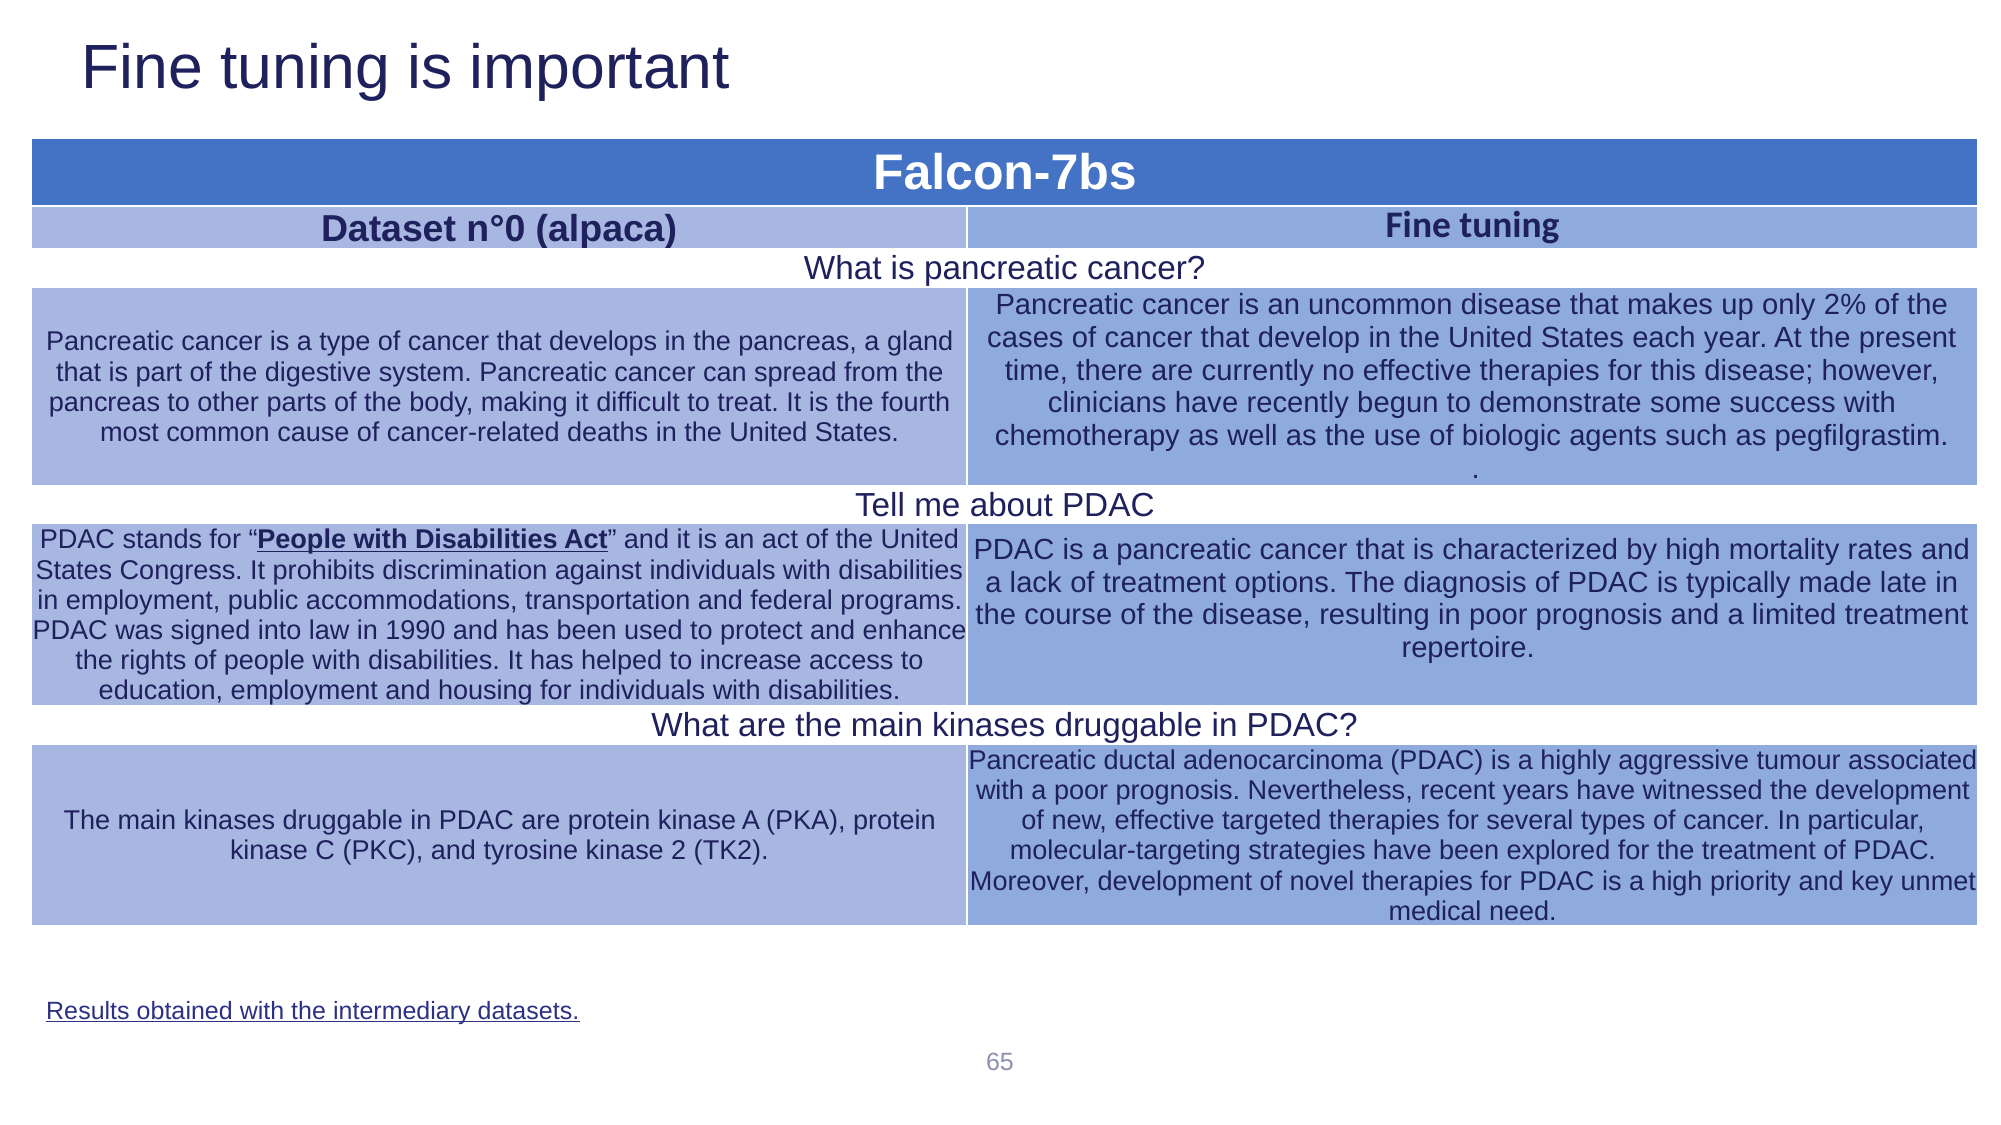

Fine tuning is important
| Falcon-7bs |  |
| --- | --- |
| Dataset n°0 (alpaca) | Fine tuning |
| What is pancreatic cancer? |  |
| Pancreatic cancer is a type of cancer that develops in the pancreas, a gland that is part of the digestive system. Pancreatic cancer can spread from the pancreas to other parts of the body, making it difficult to treat. It is the fourth most common cause of cancer-related deaths in the United States. | Pancreatic cancer is an uncommon disease that makes up only 2% of the cases of cancer that develop in the United States each year. At the present time, there are currently no effective therapies for this disease; however, clinicians have recently begun to demonstrate some success with chemotherapy as well as the use of biologic agents such as pegfilgrastim. . |
| Tell me about PDAC |  |
| PDAC stands for “People with Disabilities Act” and it is an act of the United States Congress. It prohibits discrimination against individuals with disabilities in employment, public accommodations, transportation and federal programs. PDAC was signed into law in 1990 and has been used to protect and enhance the rights of people with disabilities. It has helped to increase access to education, employment and housing for individuals with disabilities. | PDAC is a pancreatic cancer that is characterized by high mortality rates and a lack of treatment options. The diagnosis of PDAC is typically made late in the course of the disease, resulting in poor prognosis and a limited treatment repertoire. |
| What are the main kinases druggable in PDAC? |  |
| The main kinases druggable in PDAC are protein kinase A (PKA), protein kinase C (PKC), and tyrosine kinase 2 (TK2). | Pancreatic ductal adenocarcinoma (PDAC) is a highly aggressive tumour associated with a poor prognosis. Nevertheless, recent years have witnessed the development of new, effective targeted therapies for several types of cancer. In particular, molecular-targeting strategies have been explored for the treatment of PDAC. Moreover, development of novel therapies for PDAC is a high priority and key unmet medical need. |
Results obtained with the intermediary datasets.

65